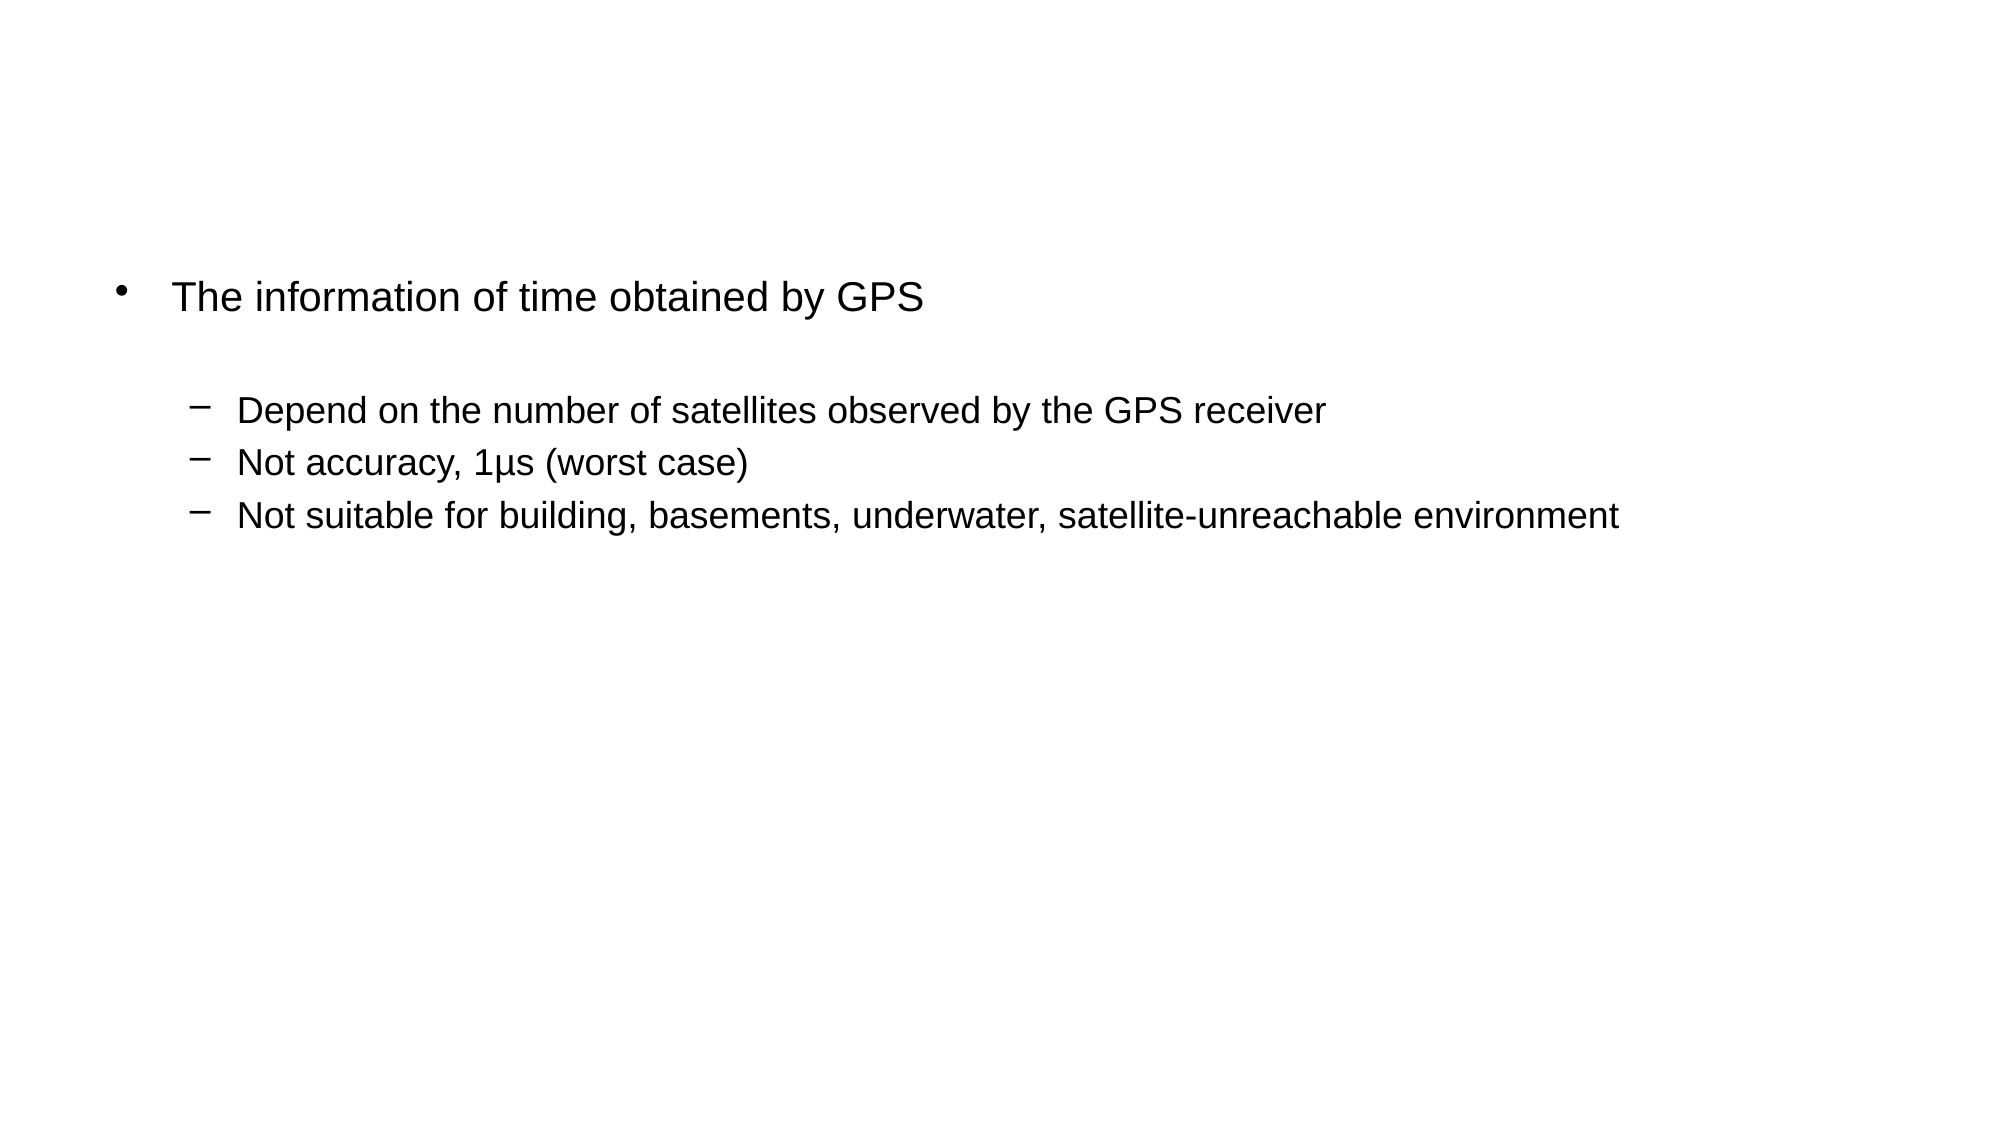

#
The information of time obtained by GPS

Depend on the number of satellites observed by the GPS receiver
Not accuracy, 1µs (worst case)
Not suitable for building, basements, underwater, satellite-unreachable environment